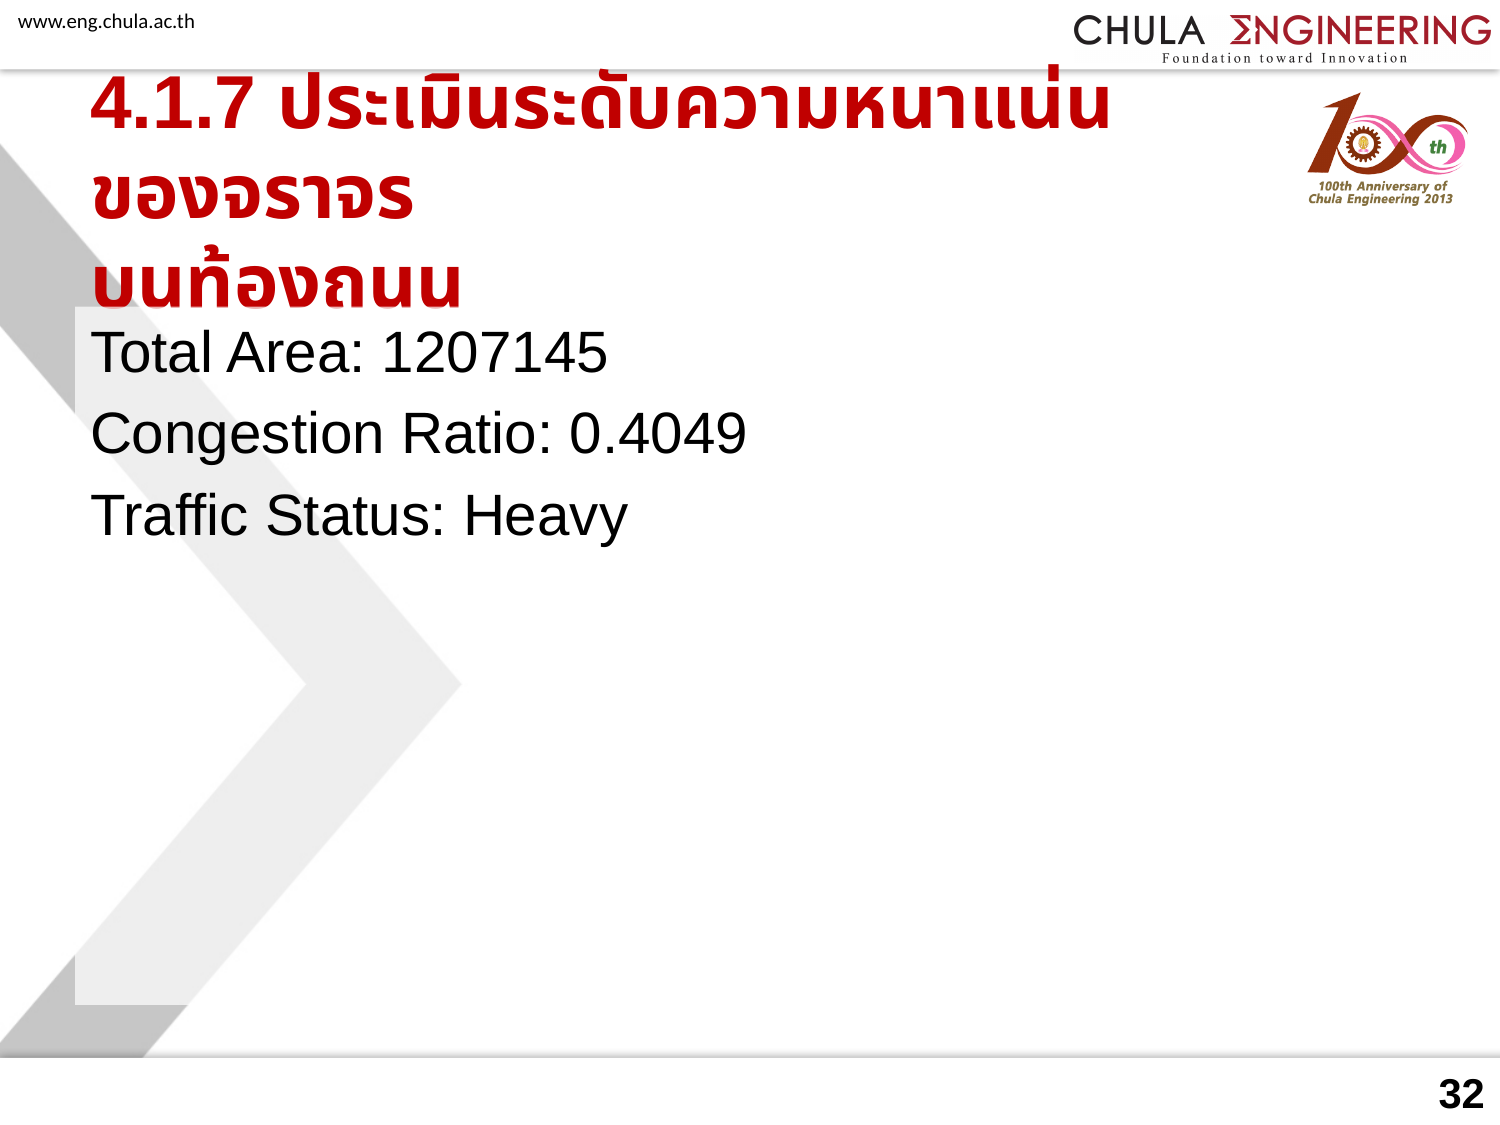

# 4.1.7 ประเมินระดับความหนาแน่นของจราจร บนท้องถนน
Total Area: 1207145
Congestion Ratio: 0.4049
Traffic Status: Heavy

32